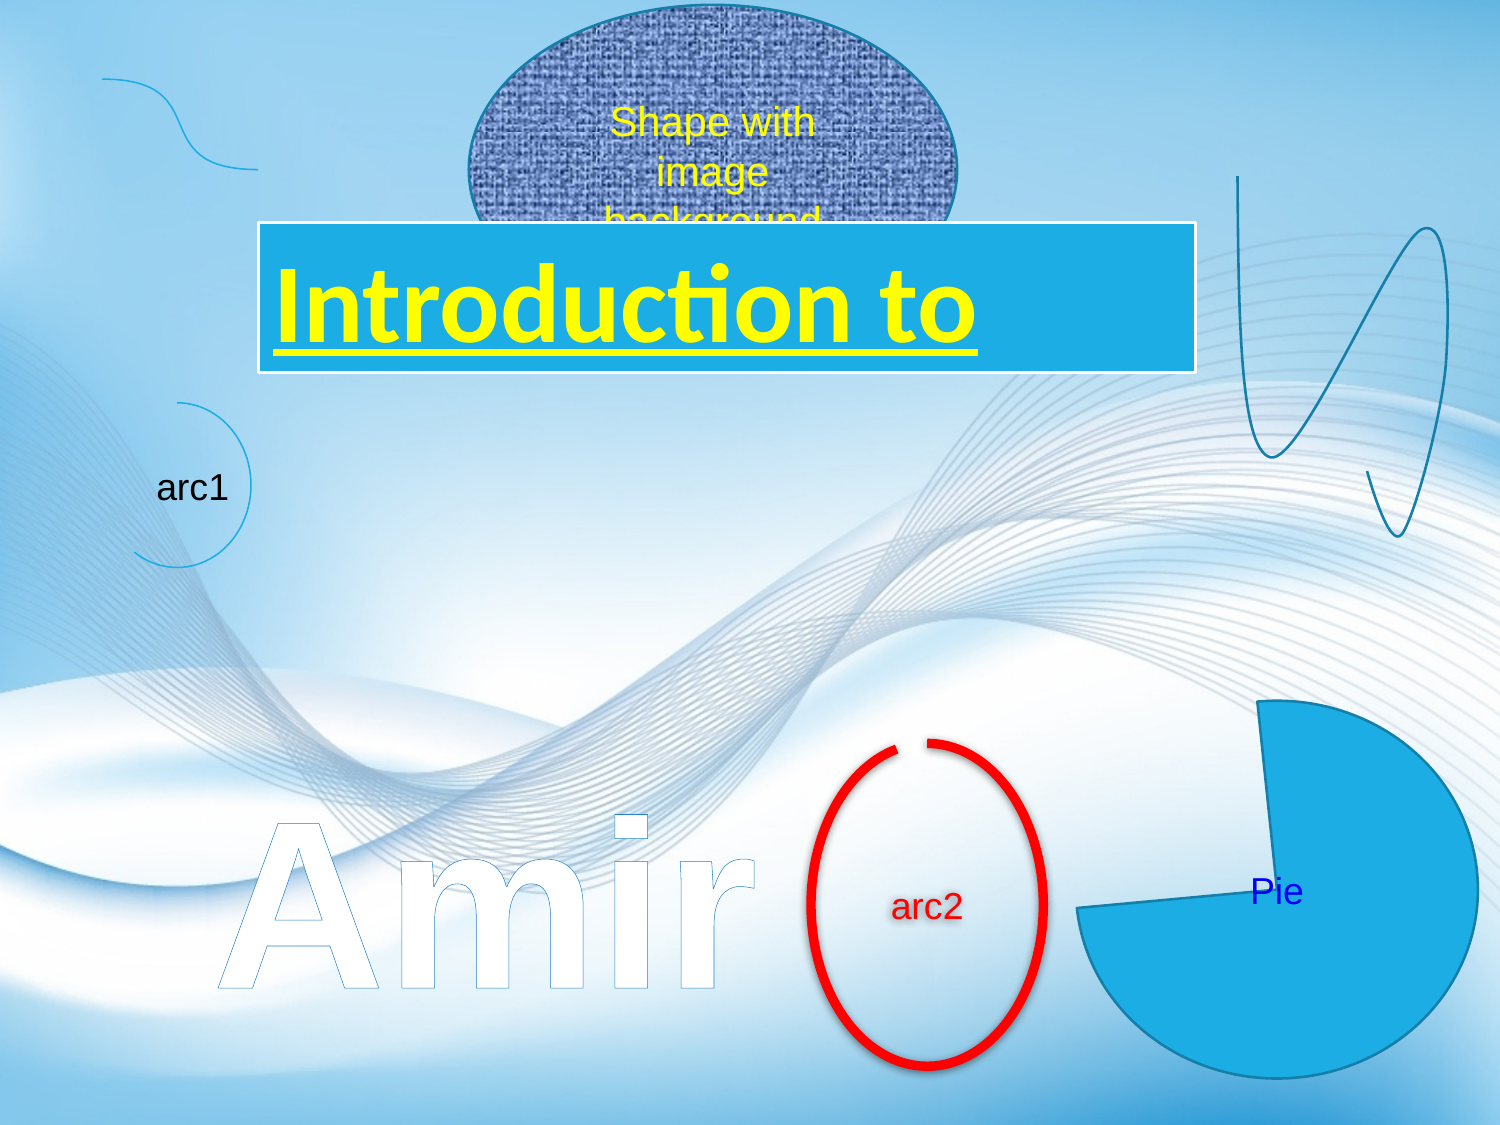

Shape with image background

Introduction to
arc1
Pie
Amir
arc2